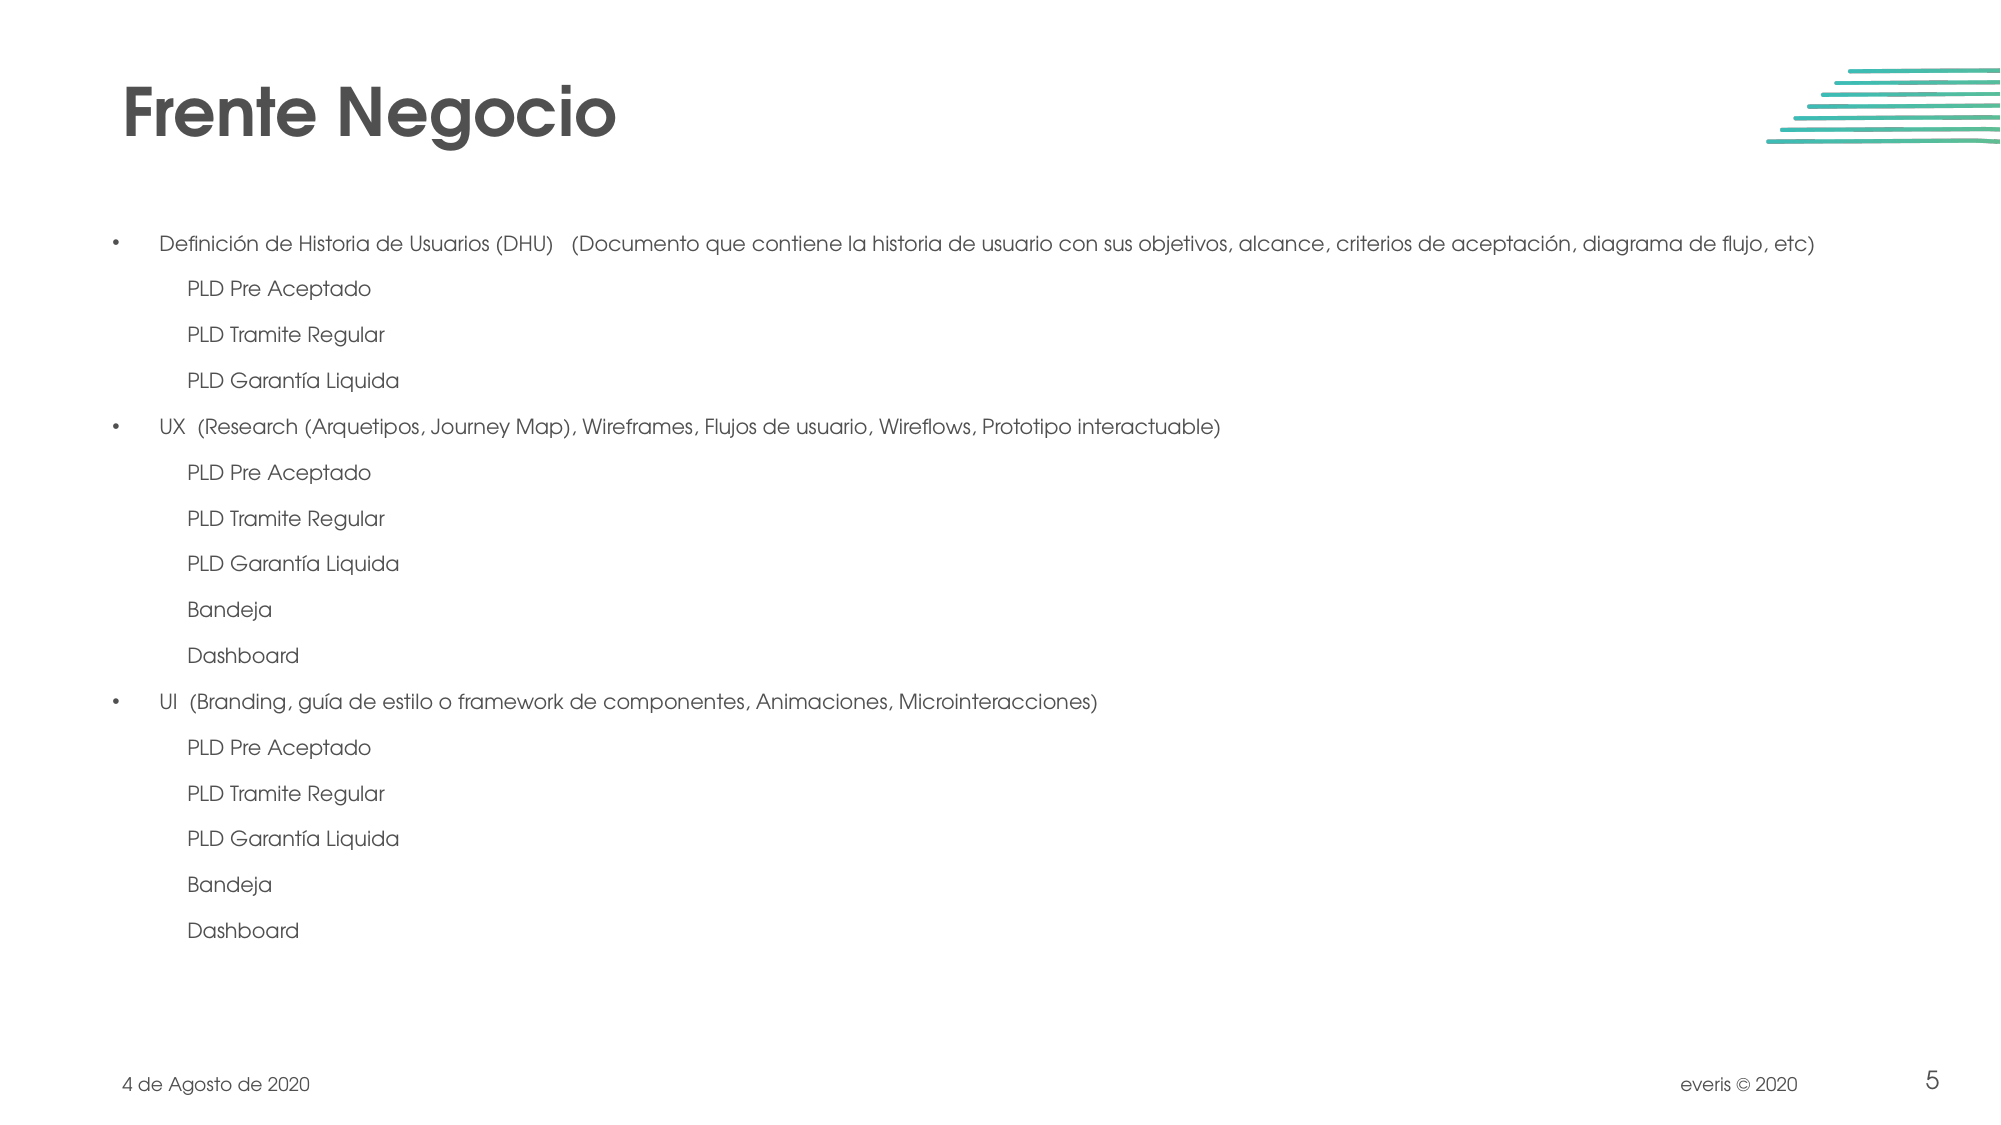

Frente Negocio
Definición de Historia de Usuarios (DHU)   (Documento que contiene la historia de usuario con sus objetivos, alcance, criterios de aceptación, diagrama de flujo, etc)
PLD Pre Aceptado
PLD Tramite Regular
PLD Garantía Liquida
UX  (Research (Arquetipos, Journey Map), Wireframes, Flujos de usuario, Wireflows, Prototipo interactuable)
PLD Pre Aceptado
PLD Tramite Regular
PLD Garantía Liquida
Bandeja
Dashboard
UI  (Branding, guía de estilo o framework de componentes, Animaciones, Microinteracciones)
PLD Pre Aceptado
PLD Tramite Regular
PLD Garantía Liquida
Bandeja
Dashboard

4 de Agosto de 2020
everis © 2020
5